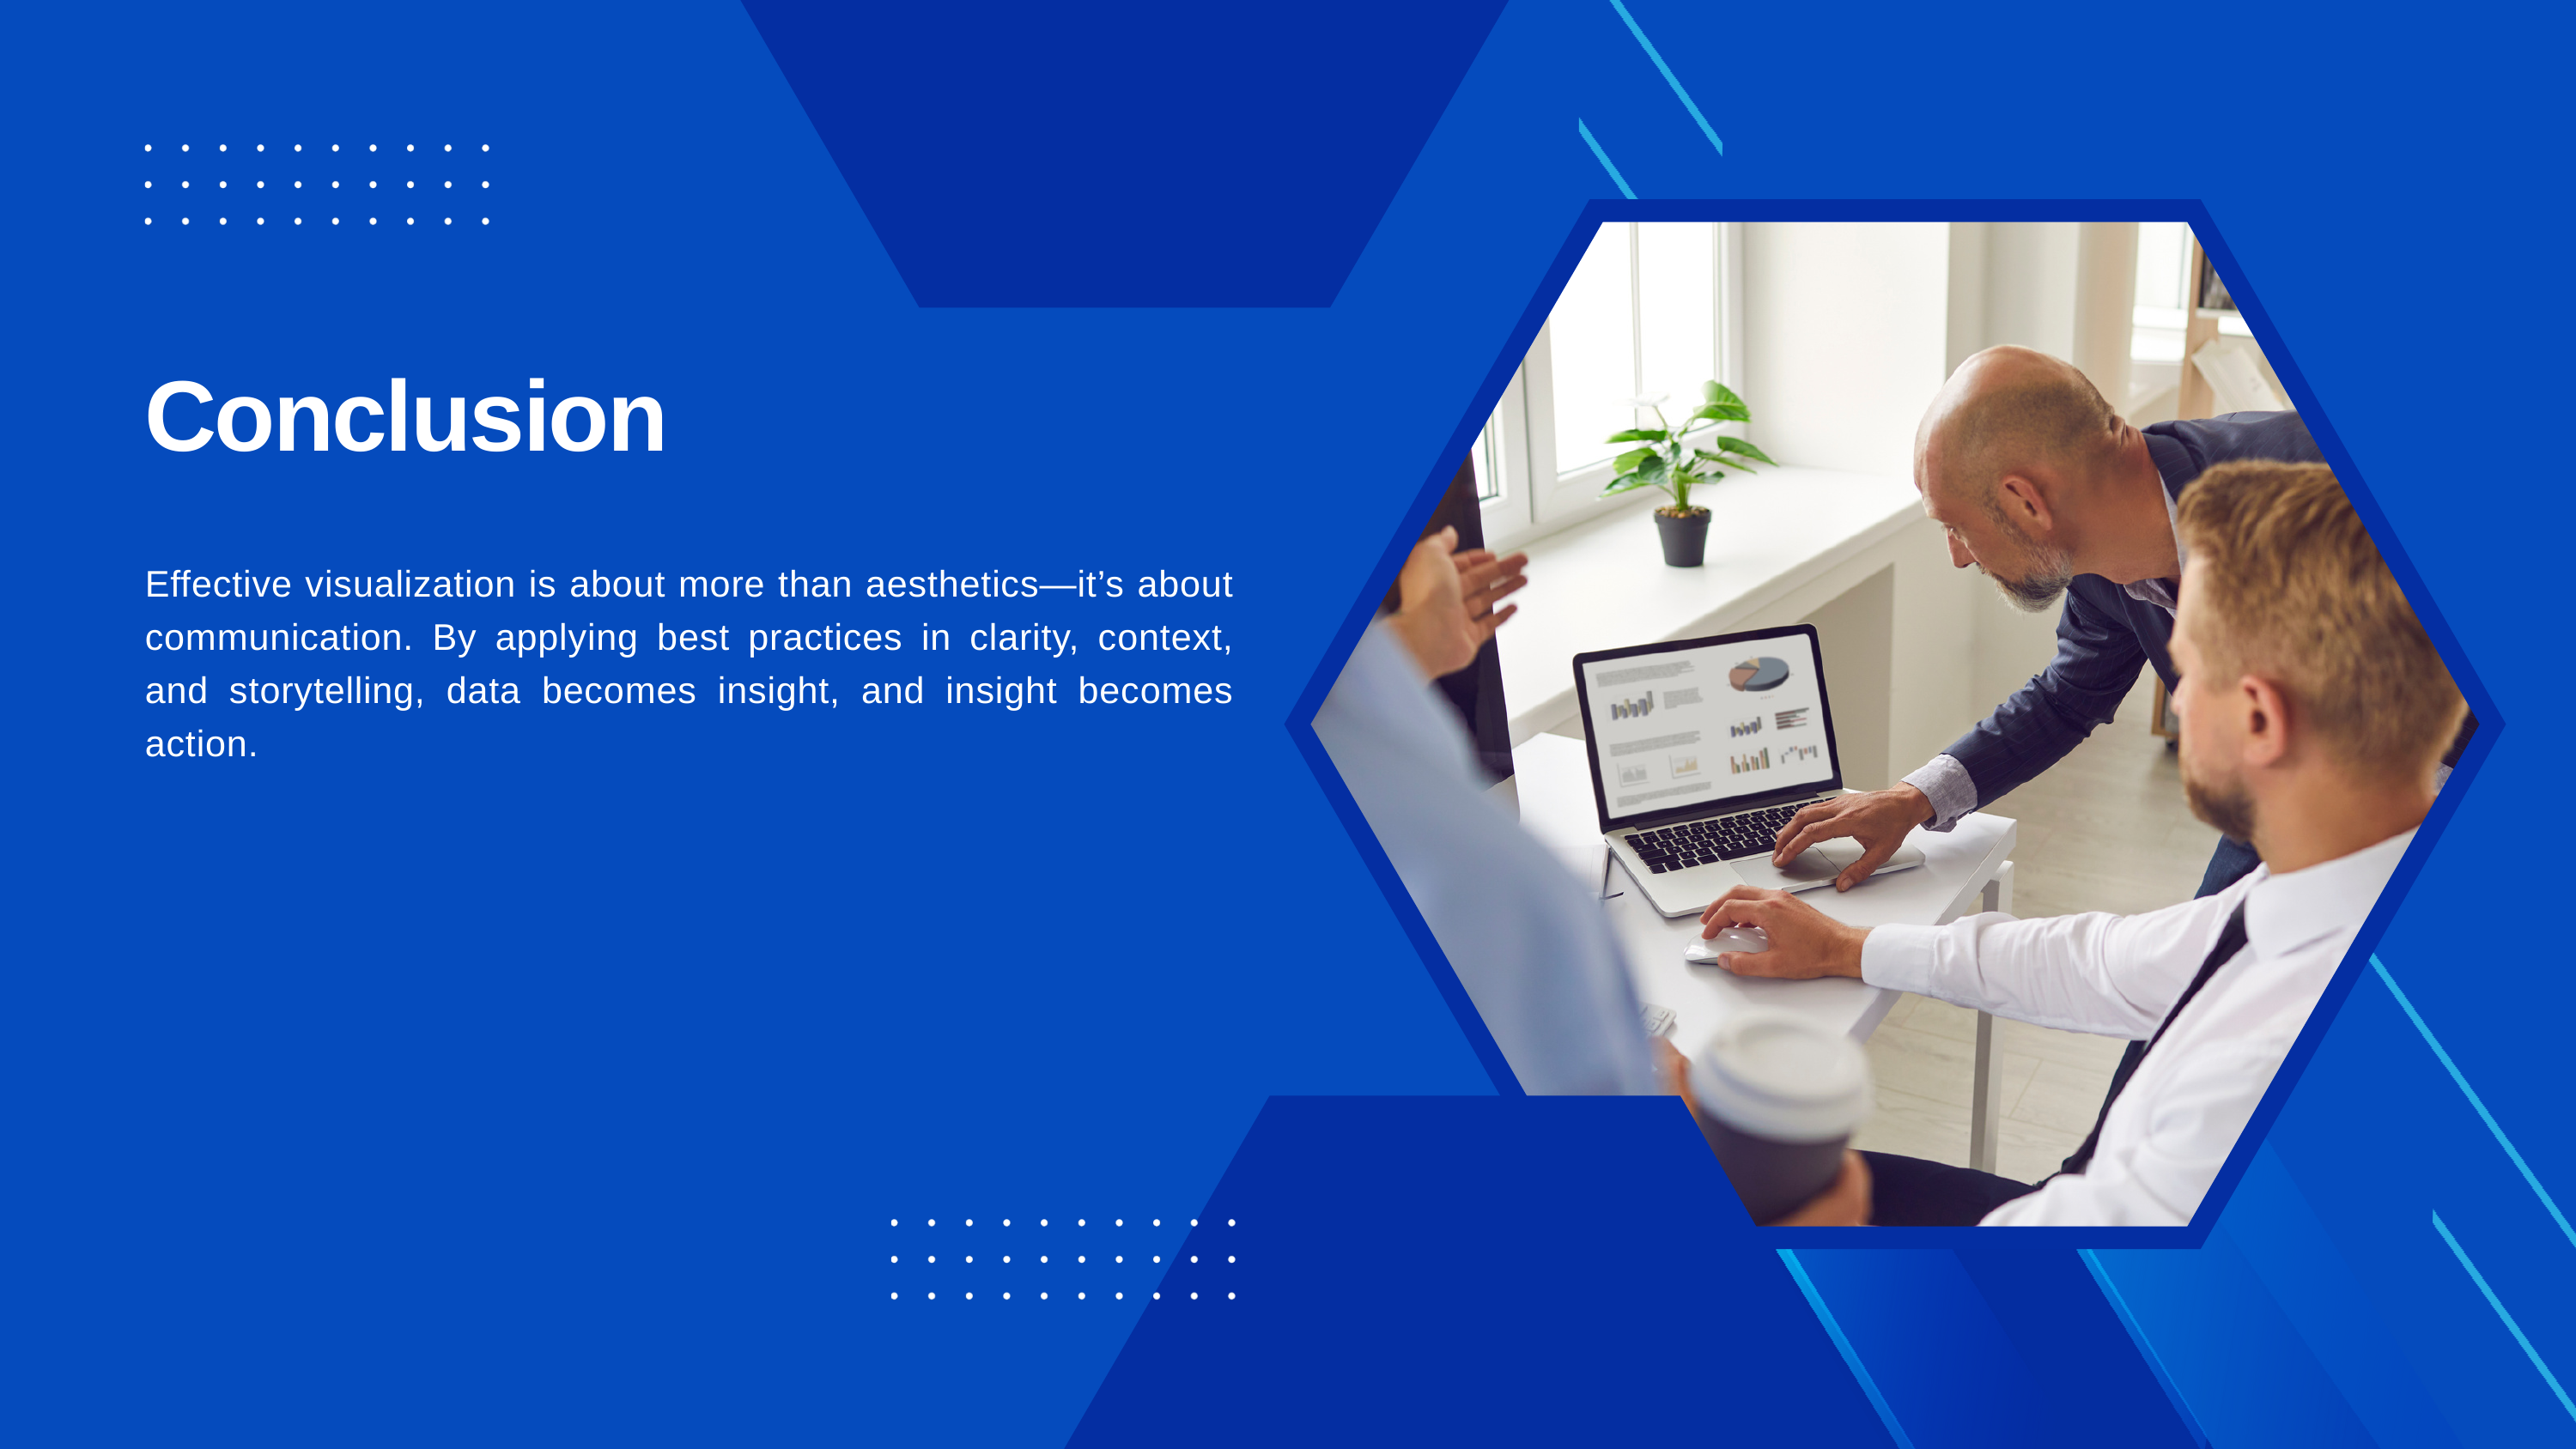

Conclusion
Effective visualization is about more than aesthetics—it’s about communication. By applying best practices in clarity, context, and storytelling, data becomes insight, and insight becomes action.